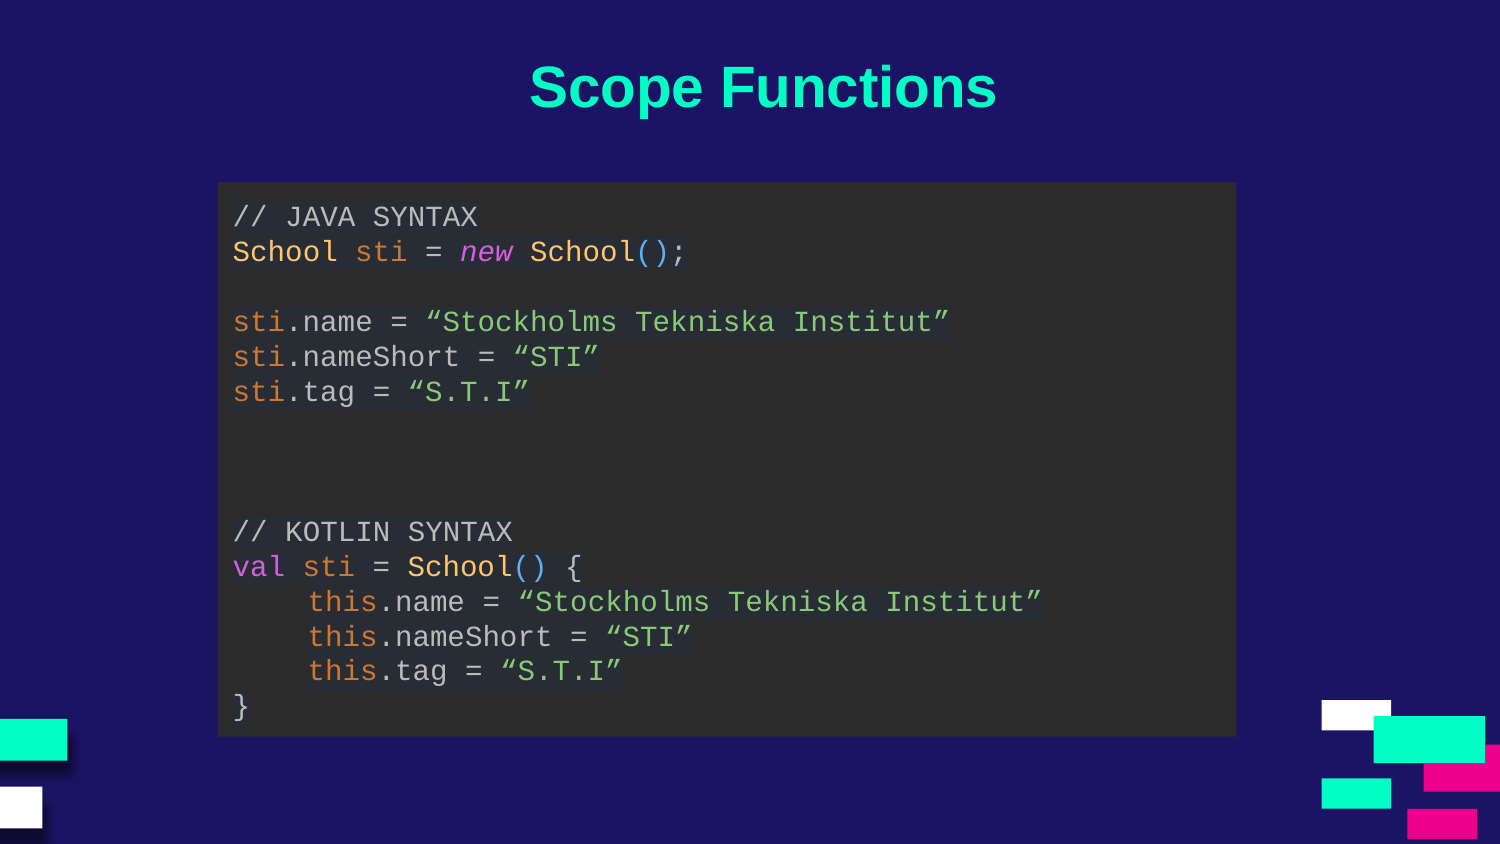

Scope Functions
// JAVA SYNTAX
School sti = new School();

sti.name = “Stockholms Tekniska Institut”
sti.nameShort = “STI”
sti.tag = “S.T.I”

// KOTLIN SYNTAX
val sti = School() {
this.name = “Stockholms Tekniska Institut”
this.nameShort = “STI”
this.tag = “S.T.I”
}